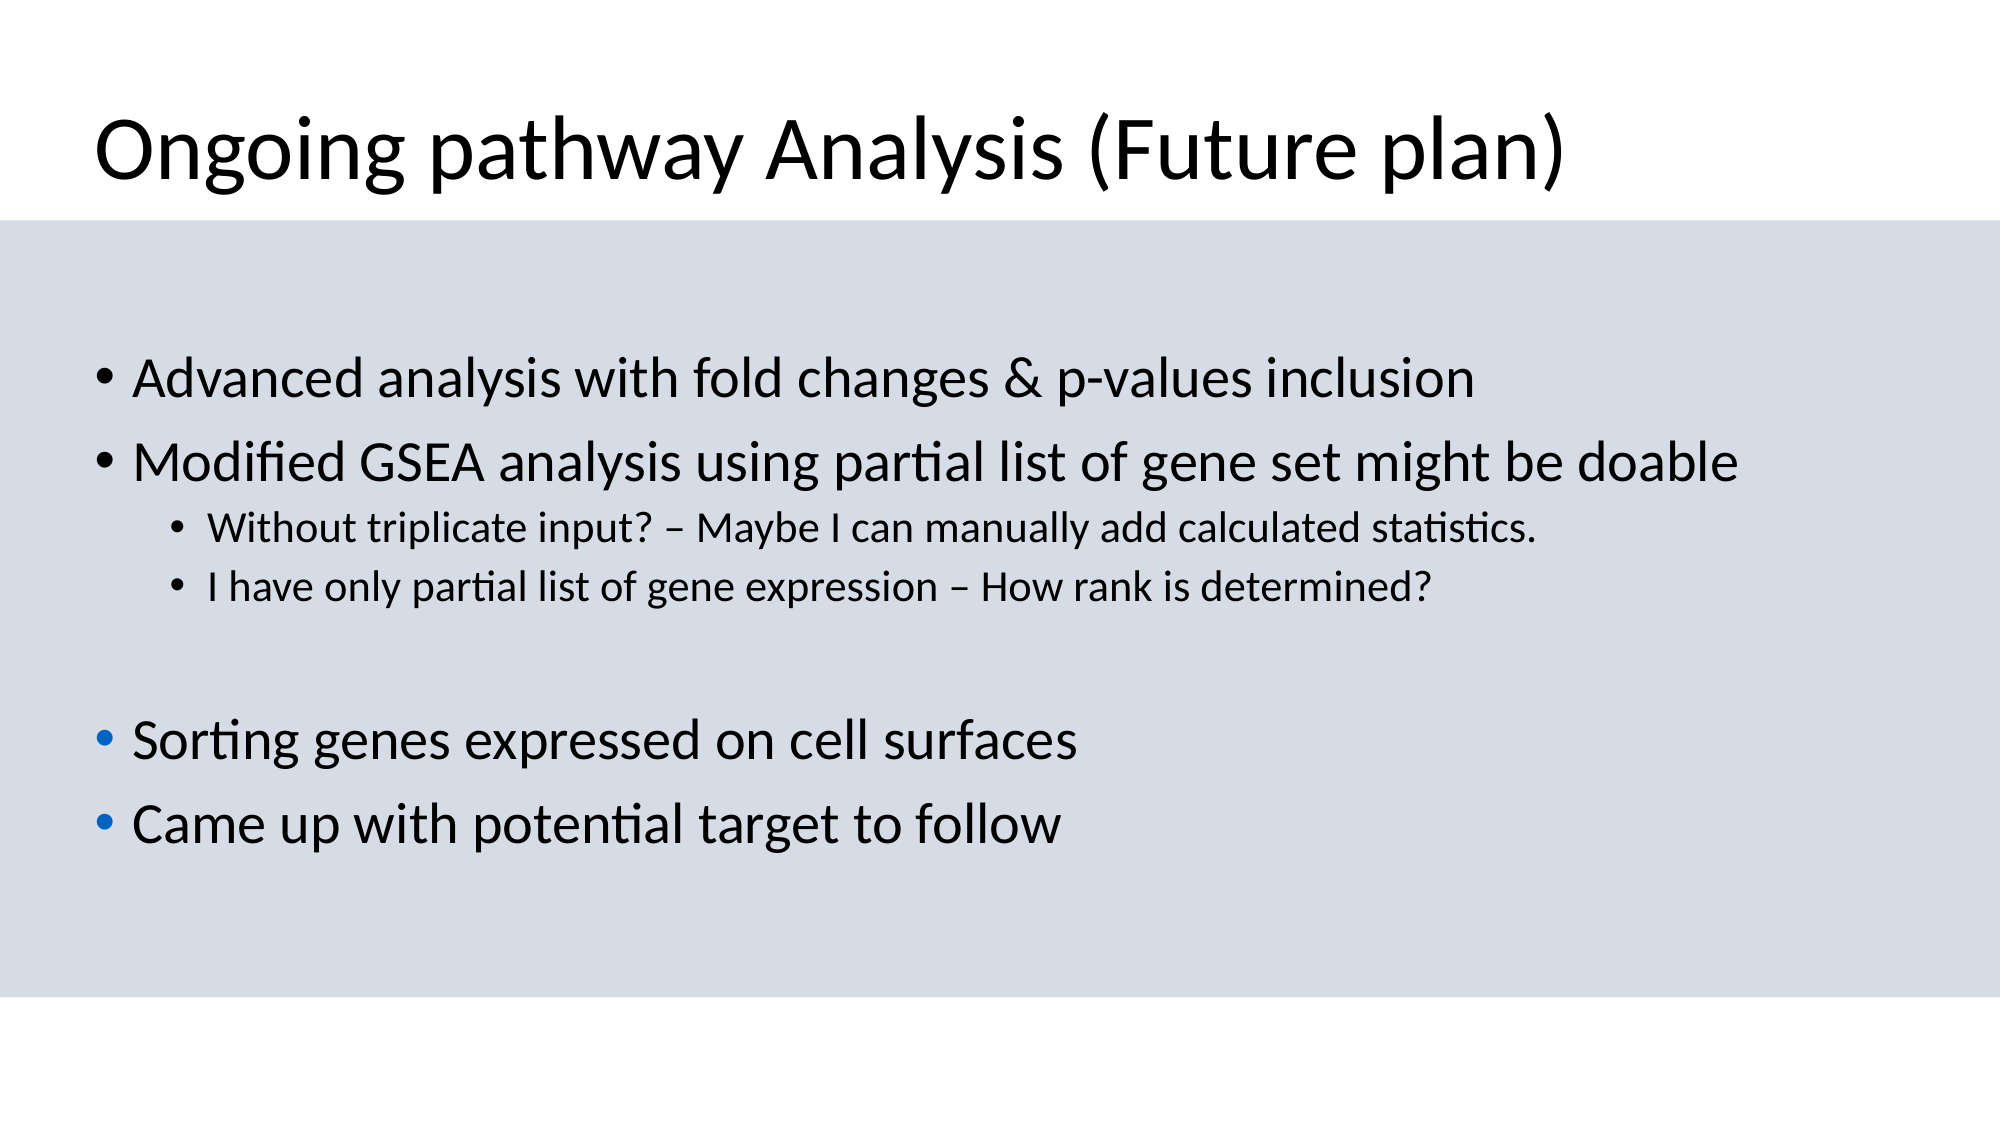

# Ongoing pathway Analysis (Future plan)
Advanced analysis with fold changes & p-values inclusion
Modified GSEA analysis using partial list of gene set might be doable
Without triplicate input? – Maybe I can manually add calculated statistics.
I have only partial list of gene expression – How rank is determined?

Sorting genes expressed on cell surfaces
Came up with potential target to follow